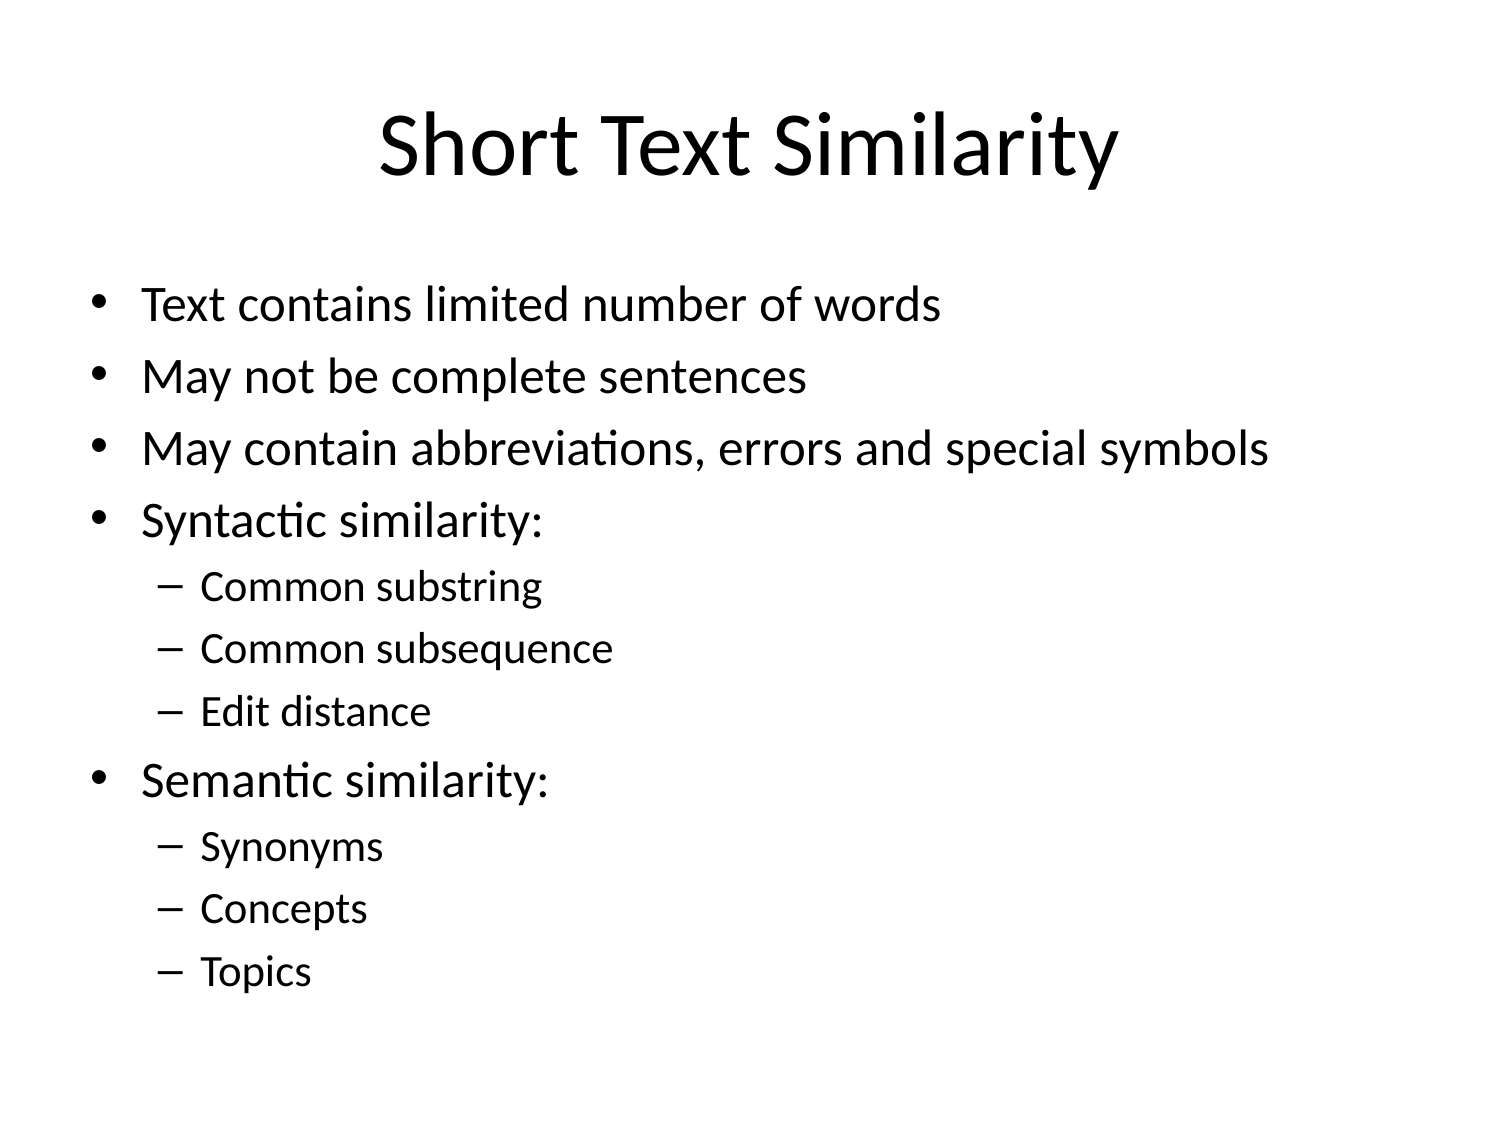

# Short Text Similarity
Text contains limited number of words
May not be complete sentences
May contain abbreviations, errors and special symbols
Syntactic similarity:
Common substring
Common subsequence
Edit distance
Semantic similarity:
Synonyms
Concepts
Topics